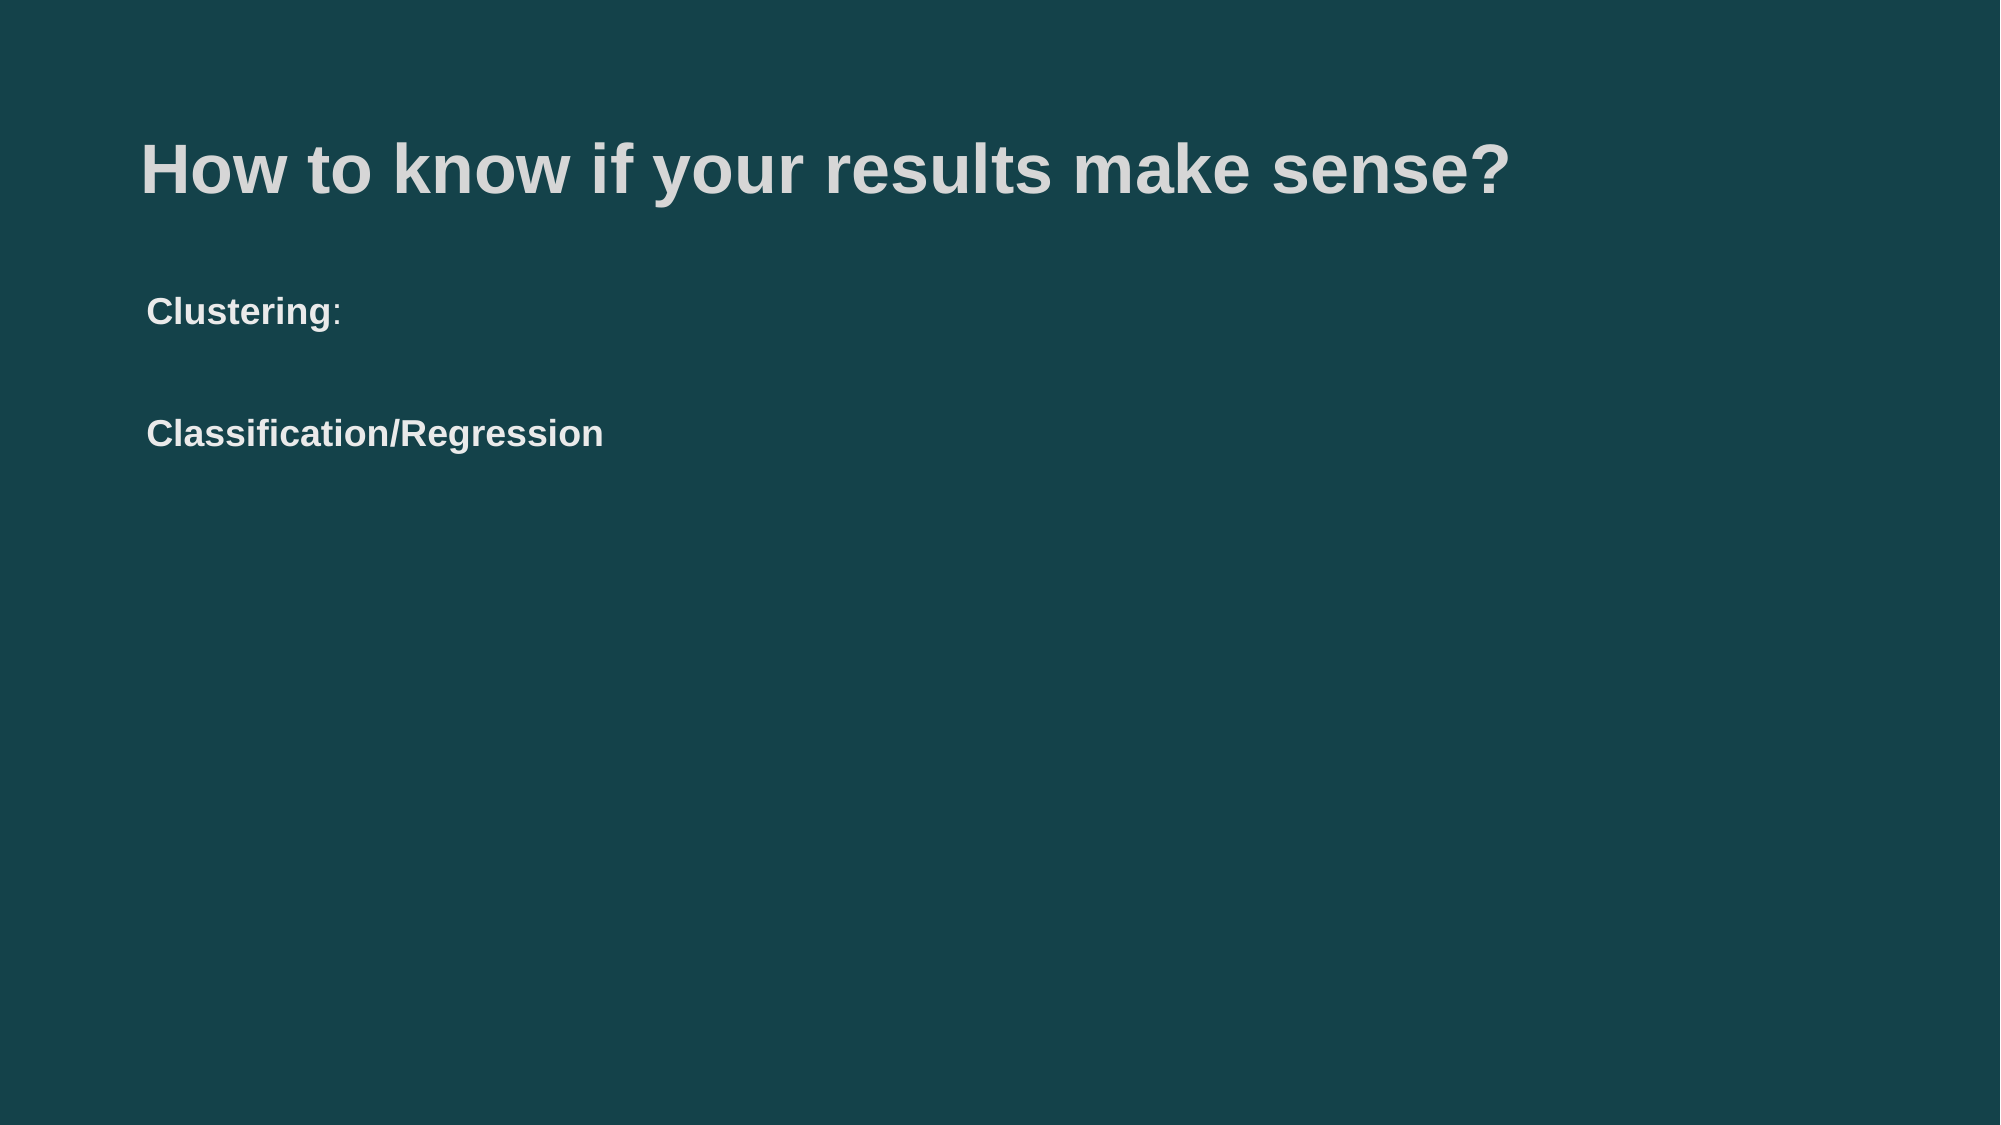

# How to know if your results make sense?
Clustering:

Classification/Regression